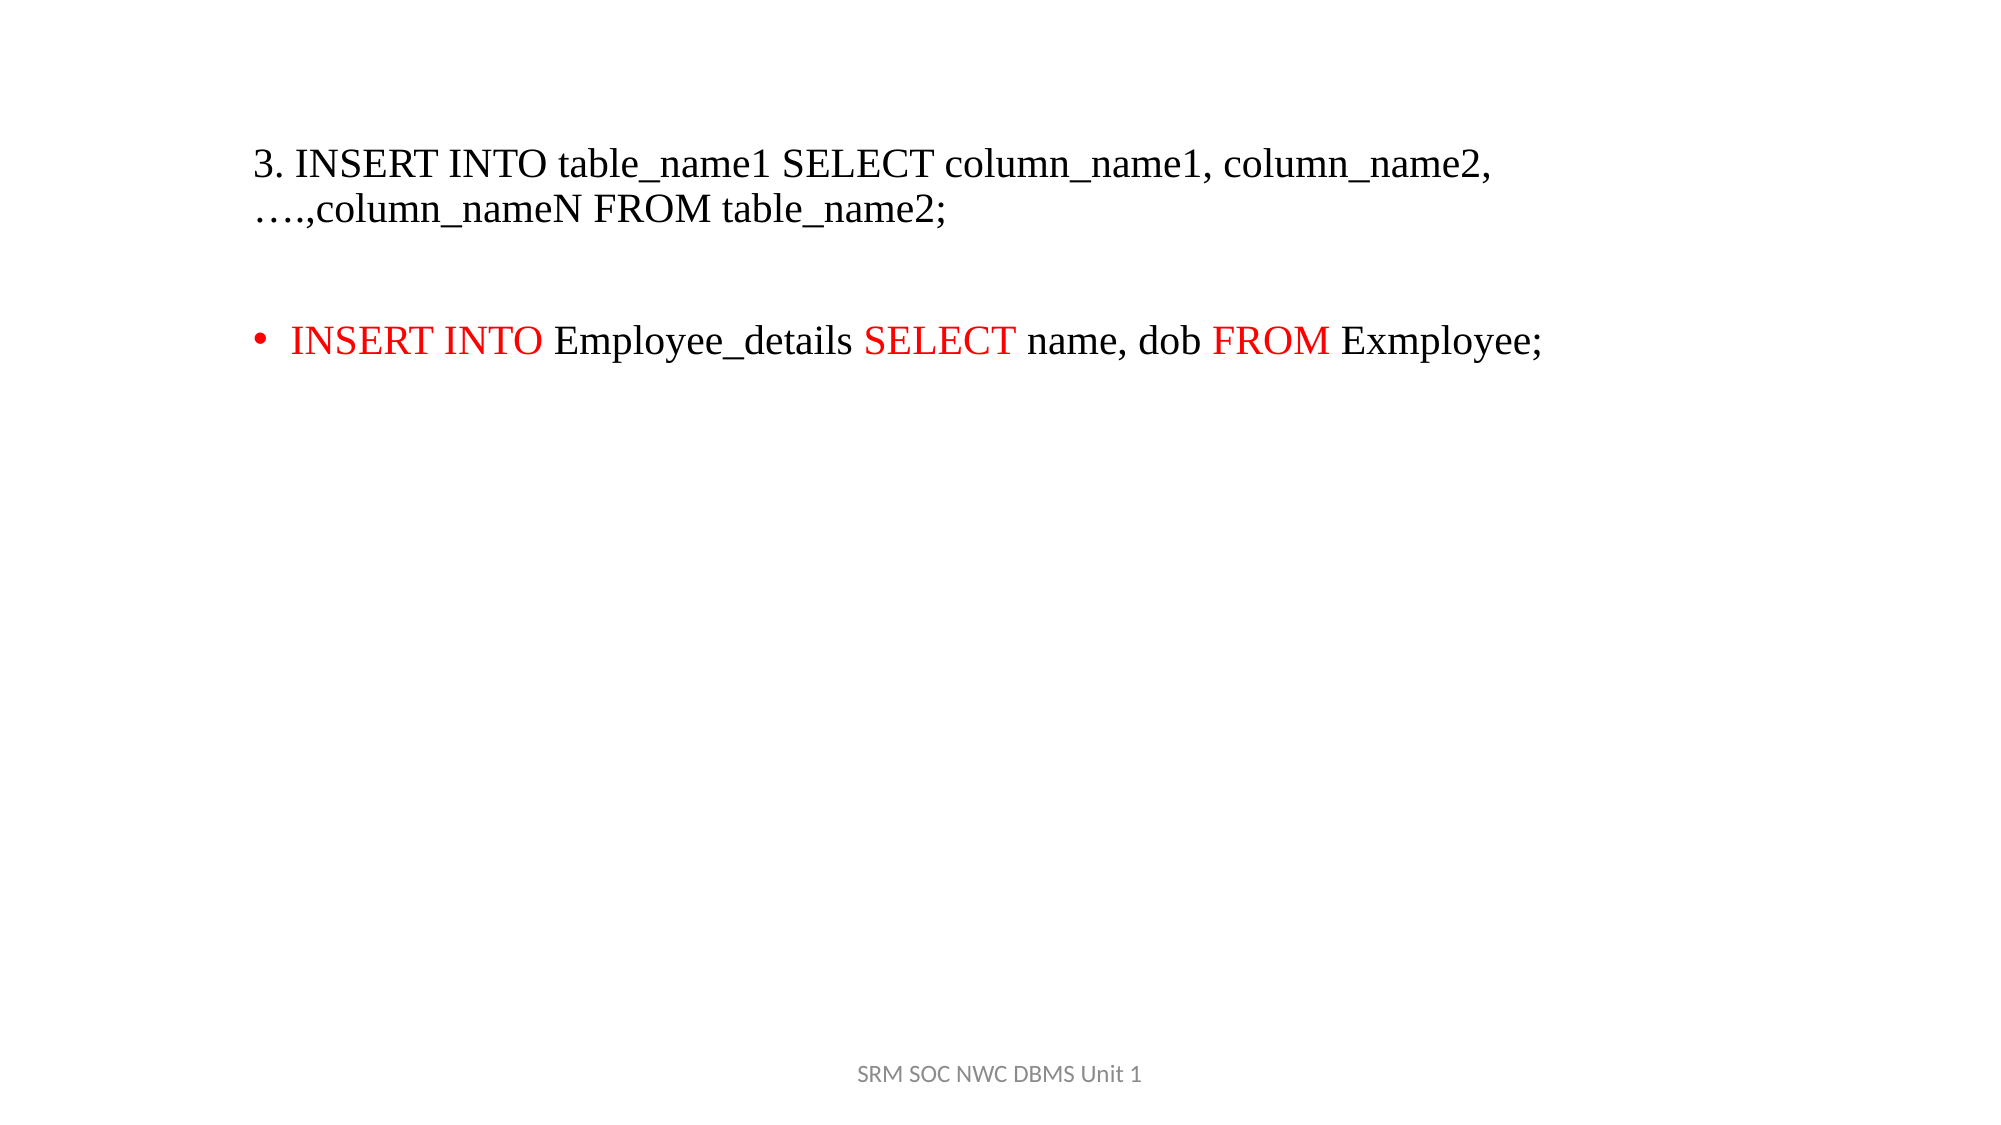

3. INSERT INTO table_name1 SELECT column_name1, column_name2,….,column_nameN FROM table_name2;

INSERT INTO Employee_details SELECT name, dob FROM Exmployee;

SRM SOC NWC DBMS Unit 1